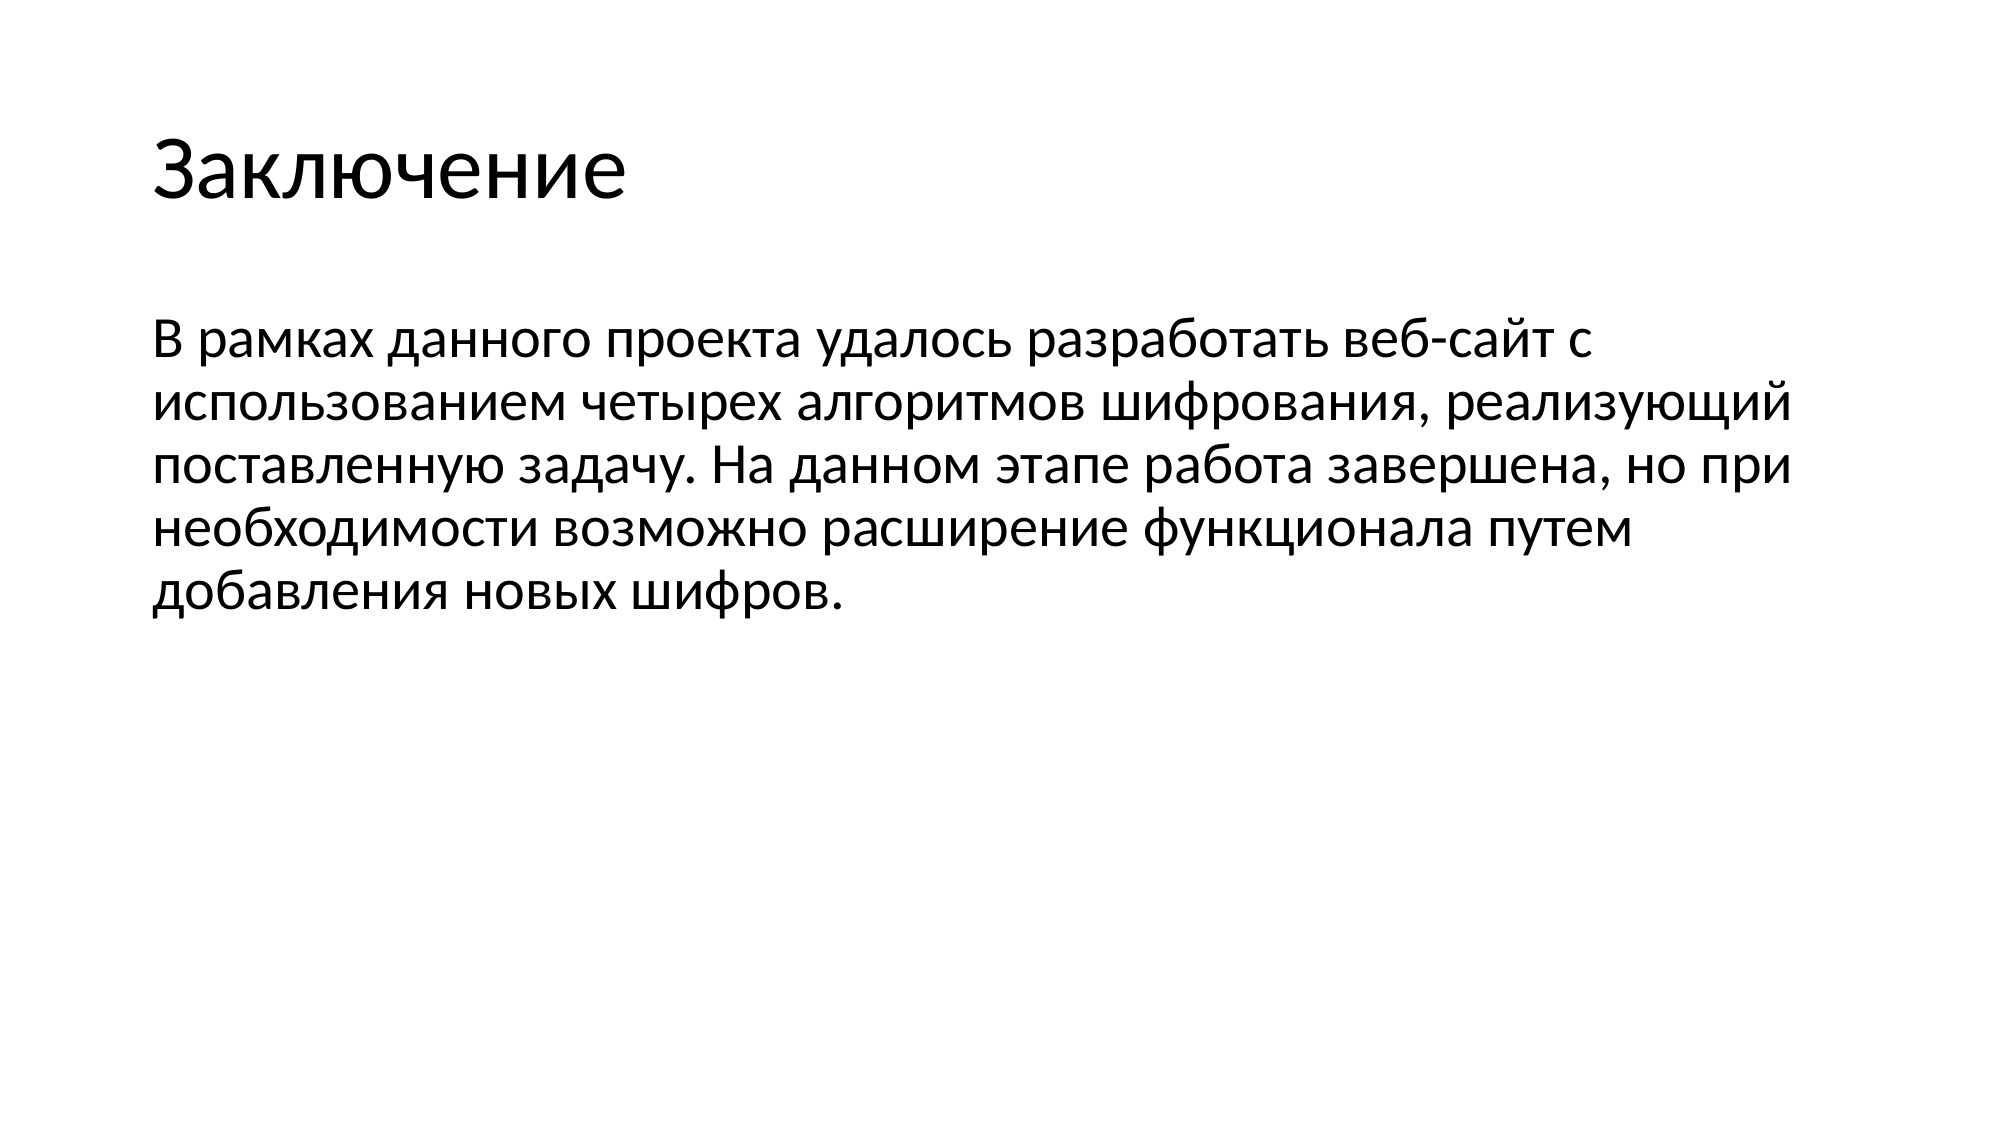

# Заключение
В рамках данного проекта удалось разработать веб-сайт с использованием четырех алгоритмов шифрования, реализующий поставленную задачу. На данном этапе работа завершена, но при необходимости возможно расширение функционала путем добавления новых шифров.